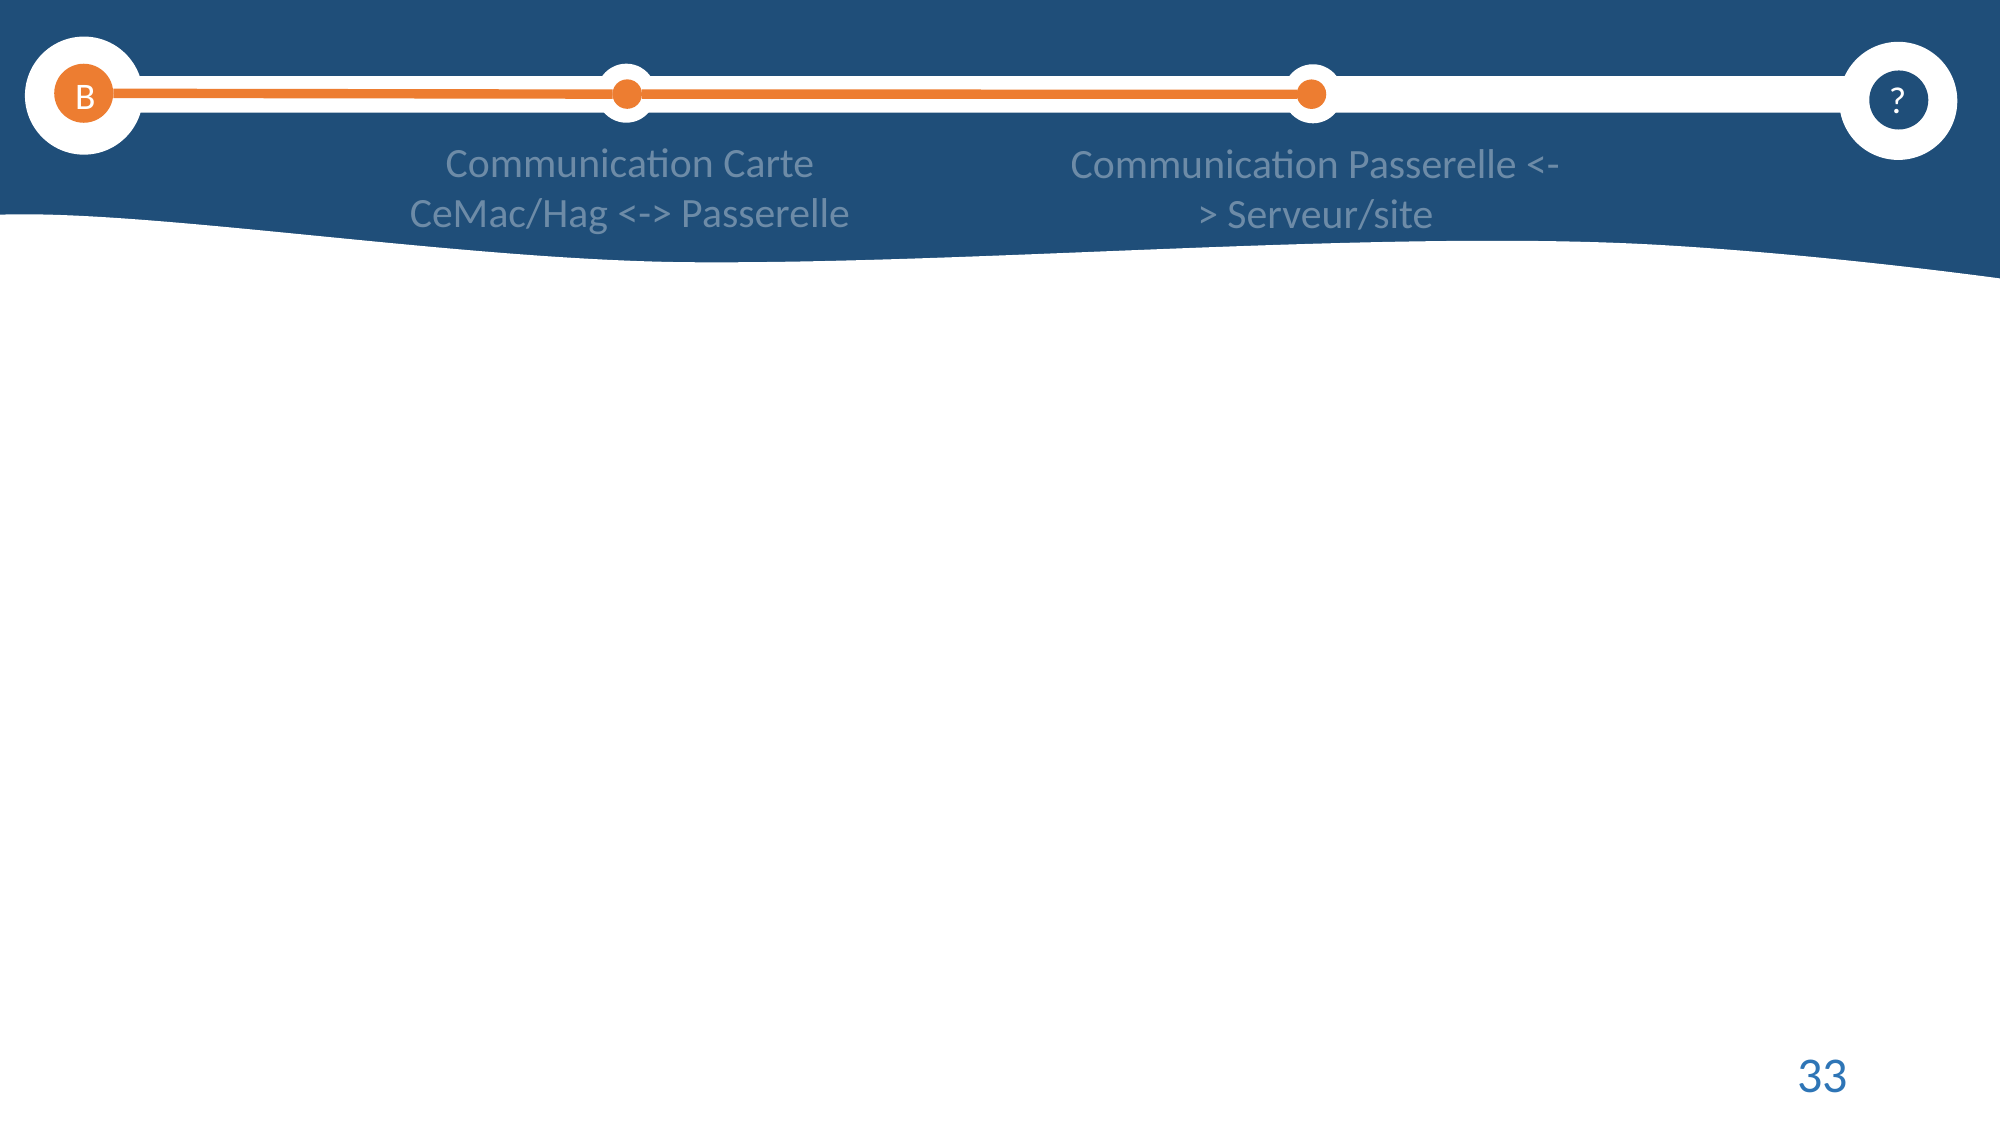

B
?

Communication Carte CeMac/Hag <-> Passerelle
Communication Passerelle <-> Serveur/site
33